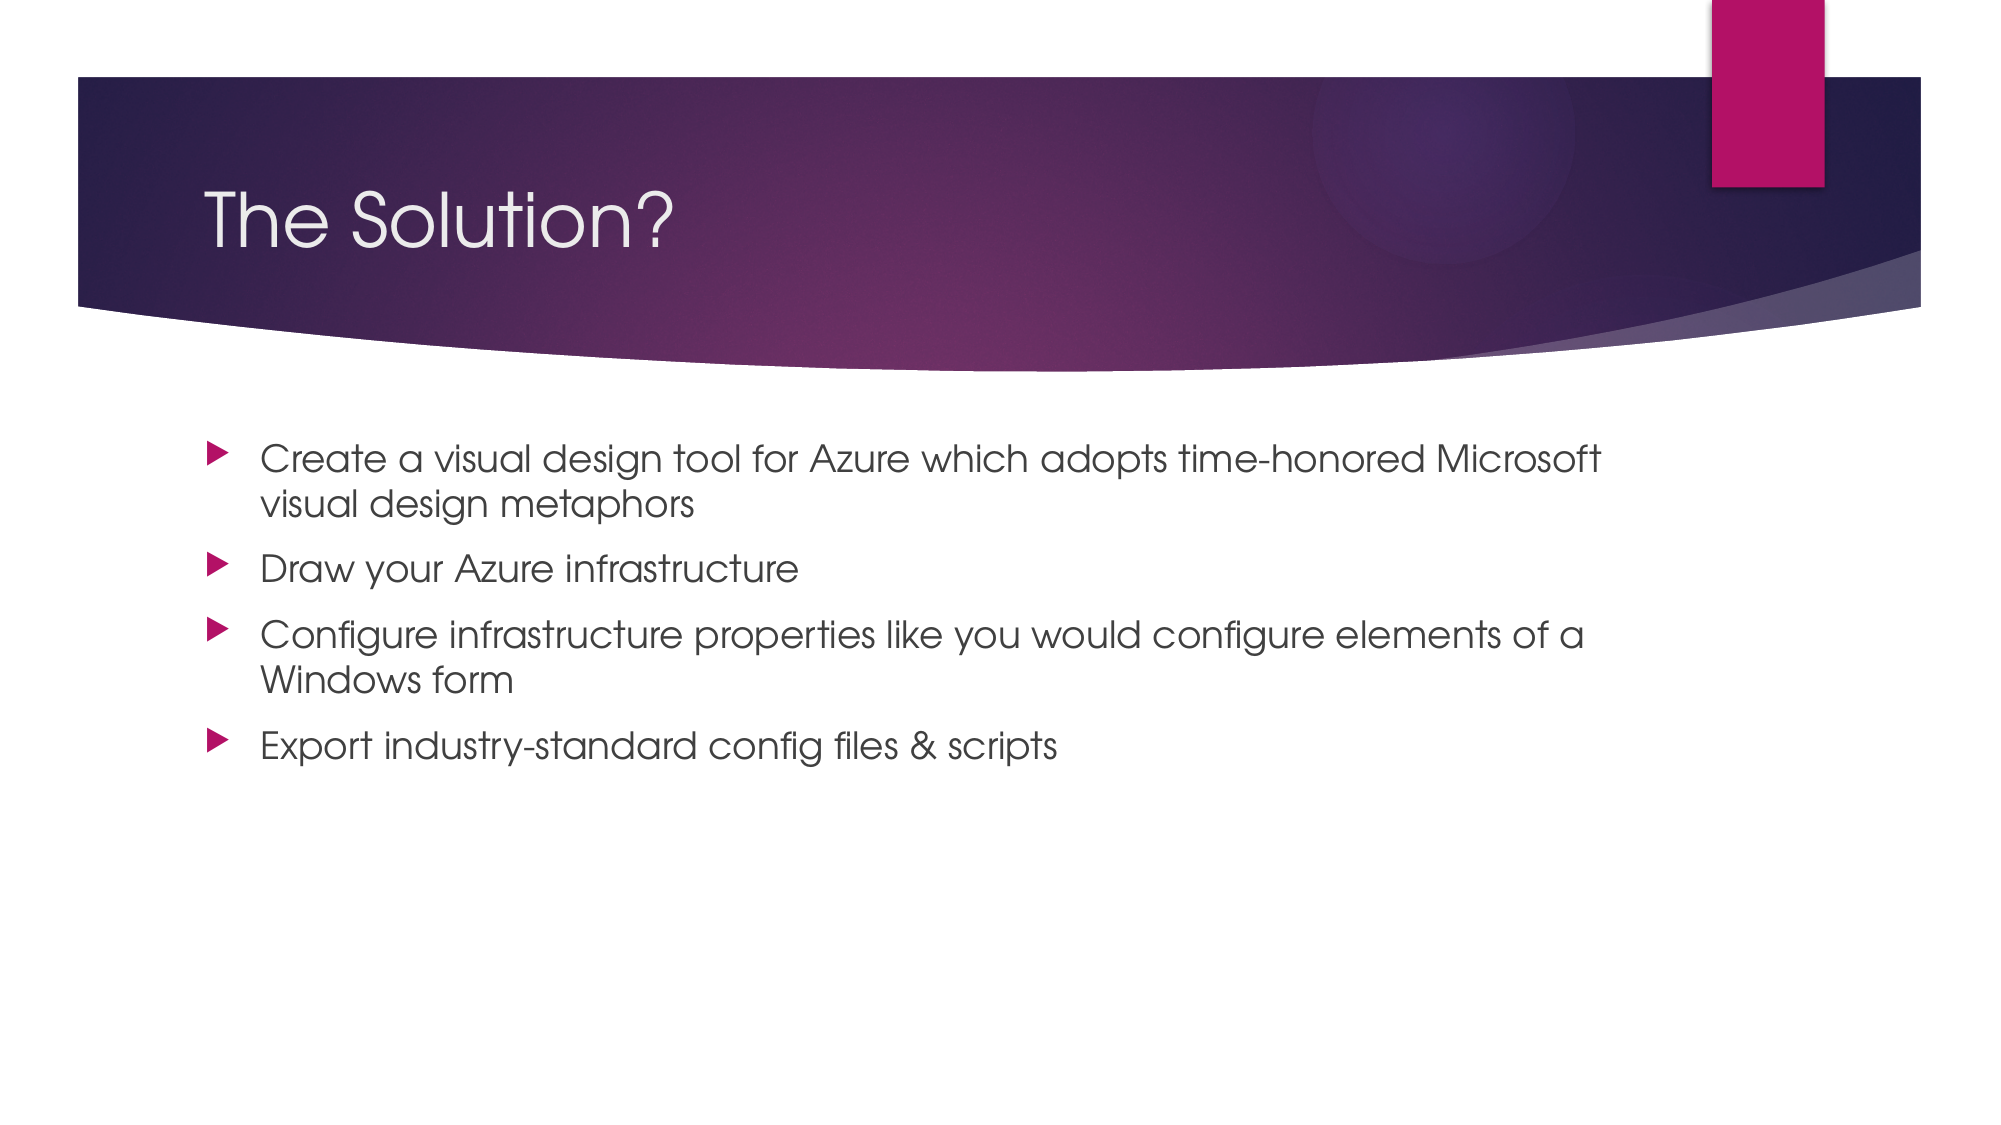

# The Solution?
Create a visual design tool for Azure which adopts time-honored Microsoft visual design metaphors
Draw your Azure infrastructure
Configure infrastructure properties like you would configure elements of a Windows form
Export industry-standard config files & scripts